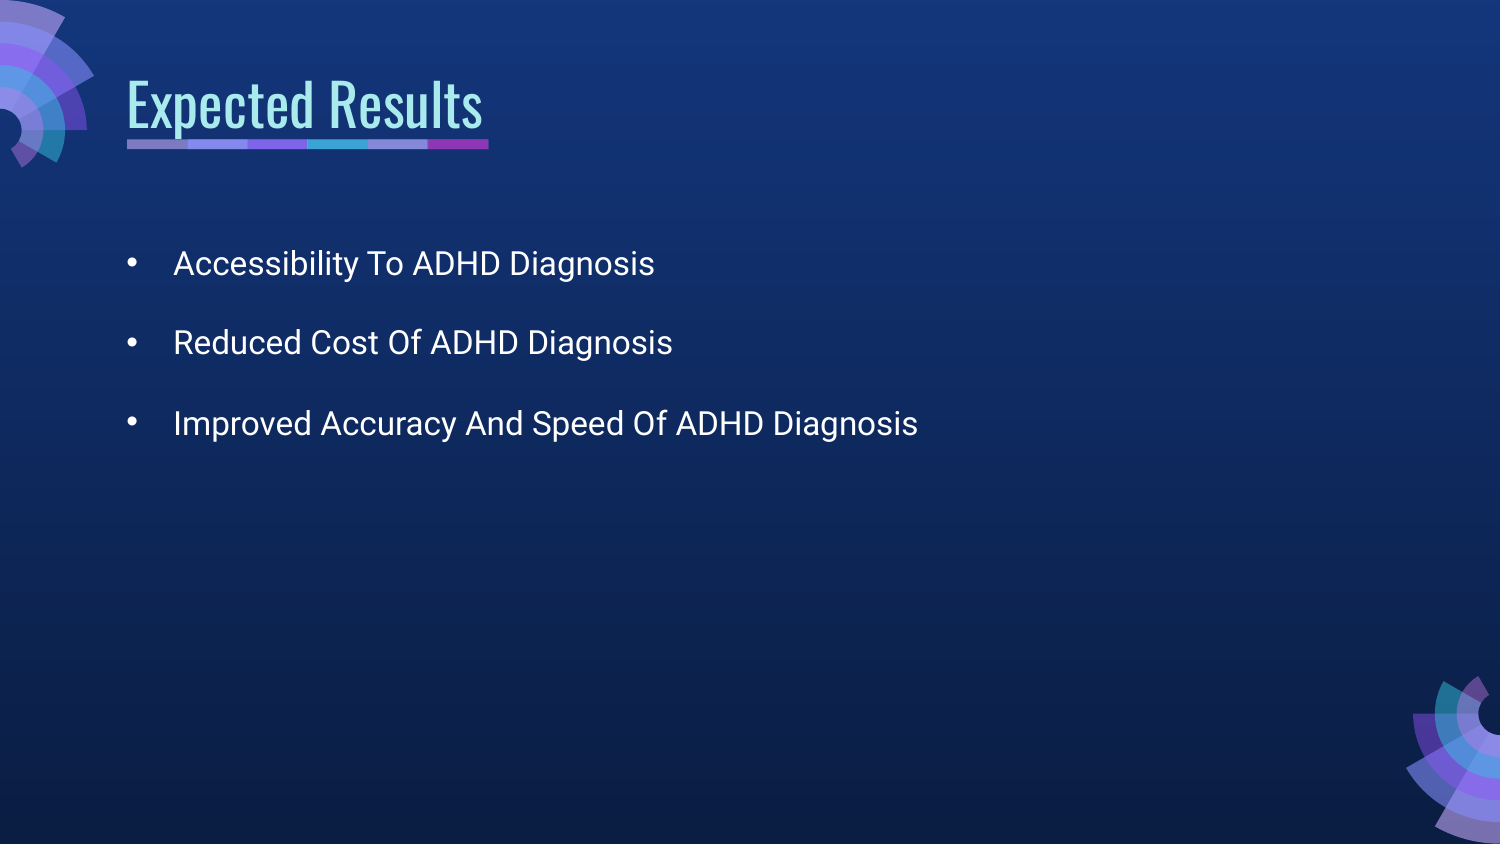

# Expected Results
Accessibility To ADHD Diagnosis
Reduced Cost Of ADHD Diagnosis
Improved Accuracy And Speed Of ADHD Diagnosis